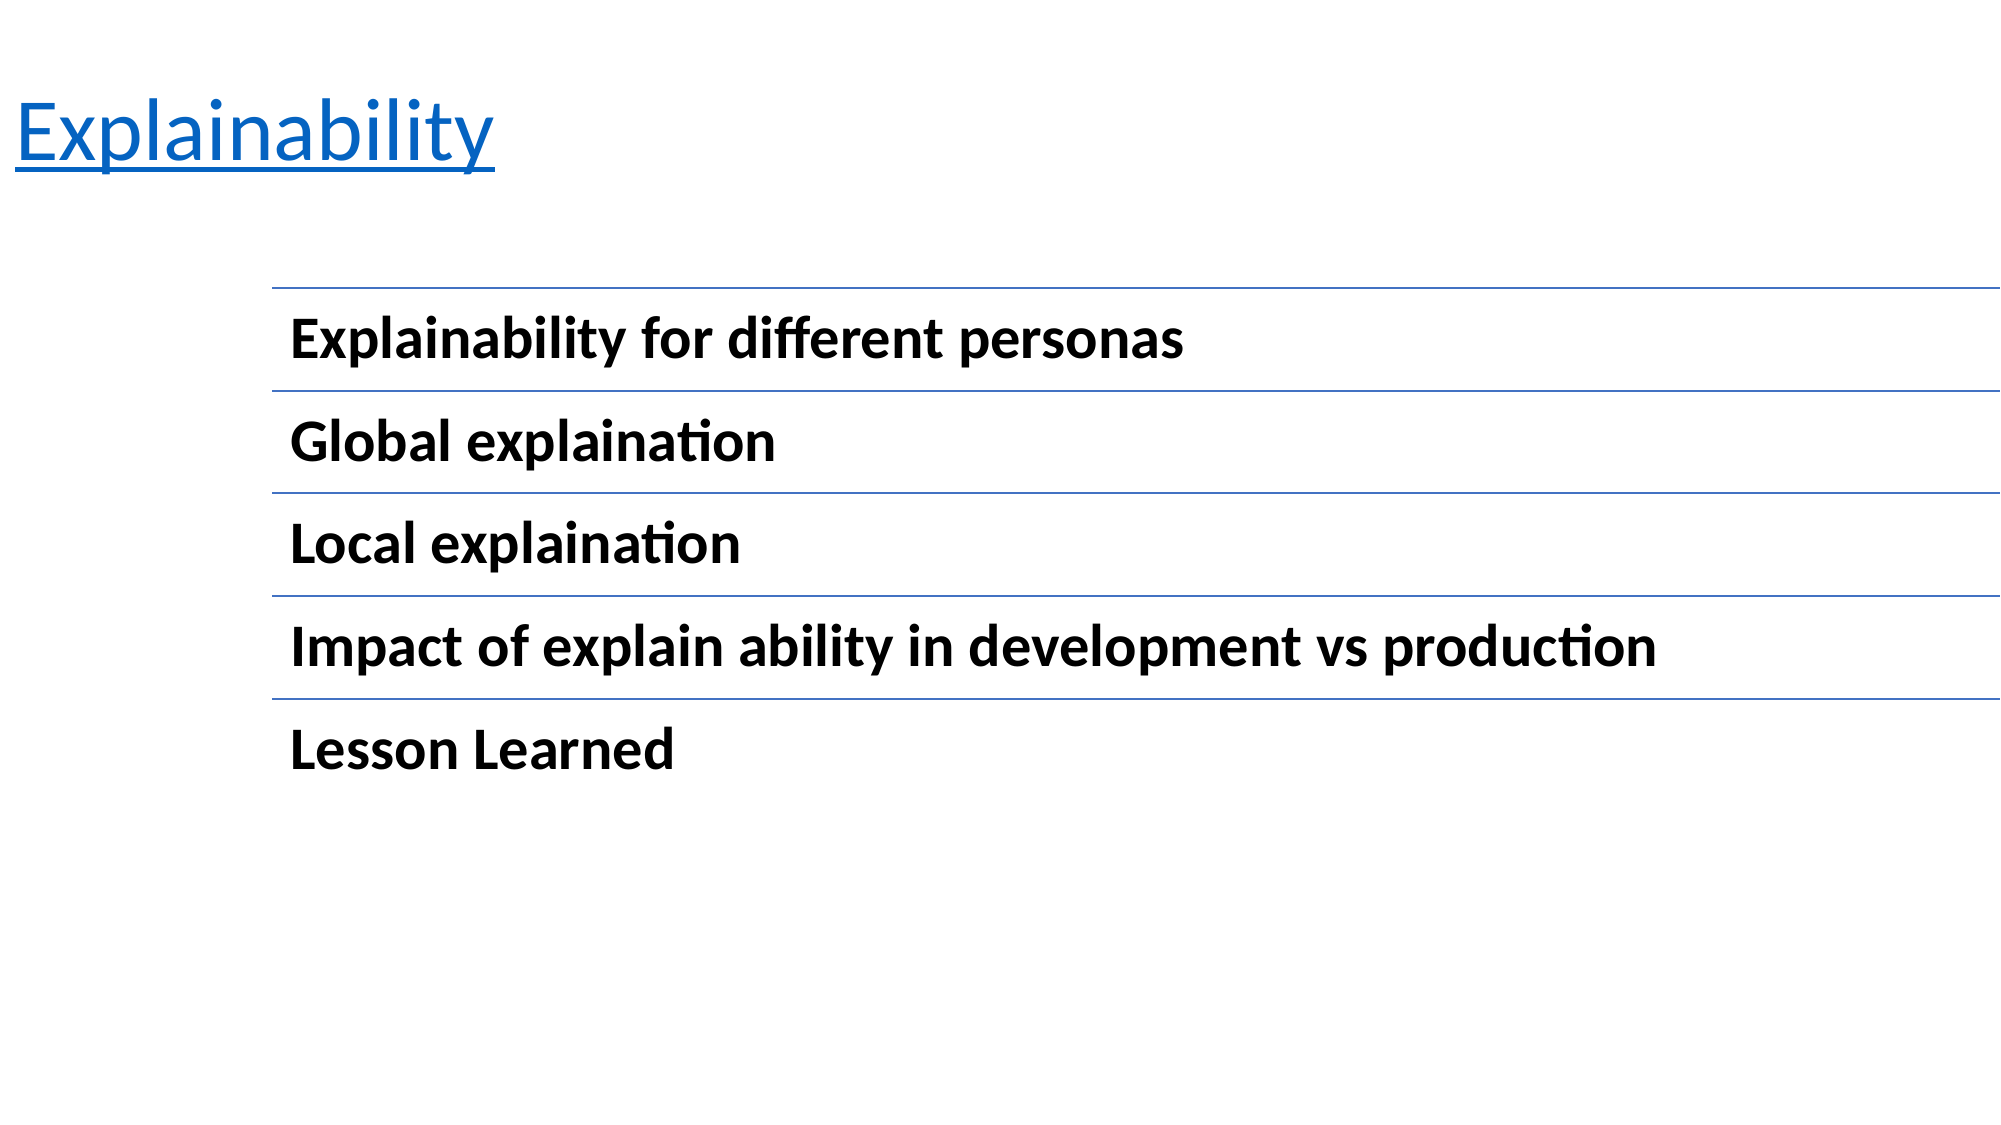

Explainability

Explainability for different personas

Global explaination

Local explaination

Impact of explain ability in development vs production

Lesson Learned